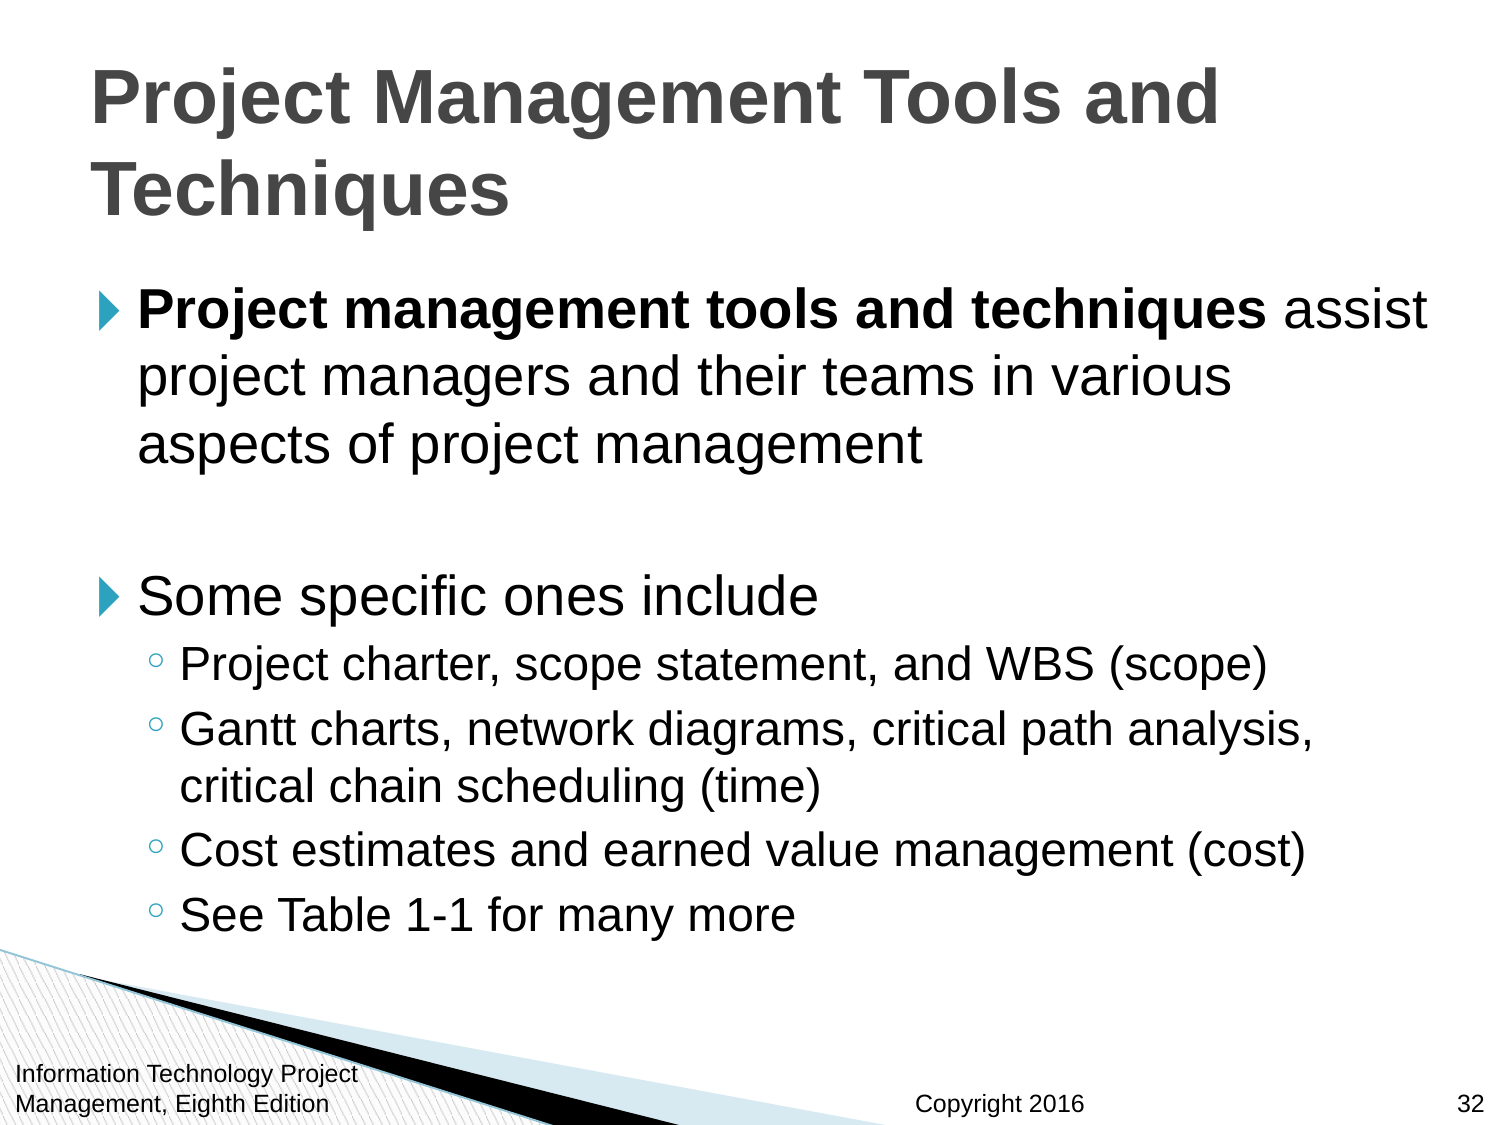

# Project Management Tools and Techniques
Project management tools and techniques assist project managers and their teams in various aspects of project management

Some specific ones include
Project charter, scope statement, and WBS (scope)
Gantt charts, network diagrams, critical path analysis, critical chain scheduling (time)
Cost estimates and earned value management (cost)
See Table 1-1 for many more

Information Technology Project Management, Eighth Edition
32